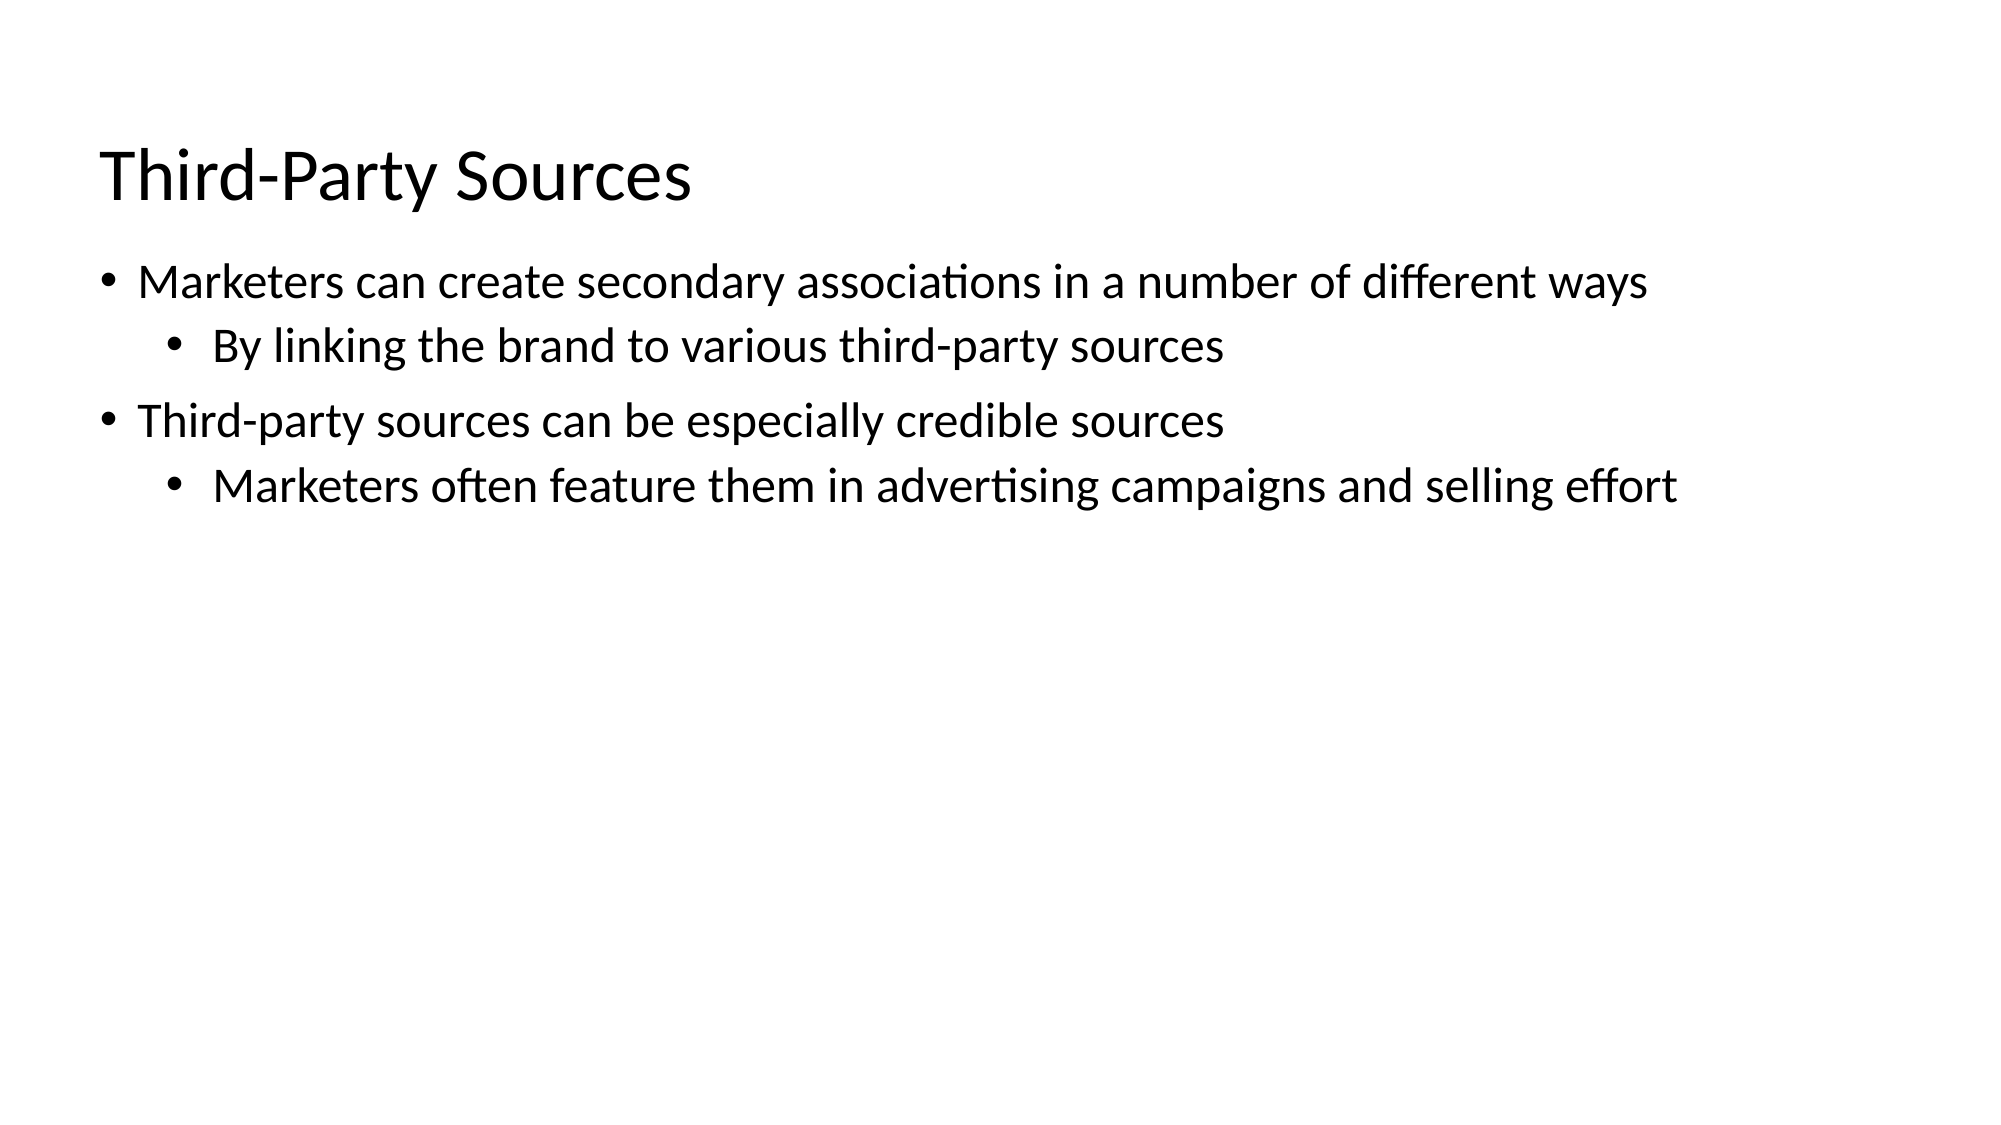

# Third-Party Sources
Marketers can create secondary associations in a number of different ways
By linking the brand to various third-party sources
Third-party sources can be especially credible sources
Marketers often feature them in advertising campaigns and selling effort